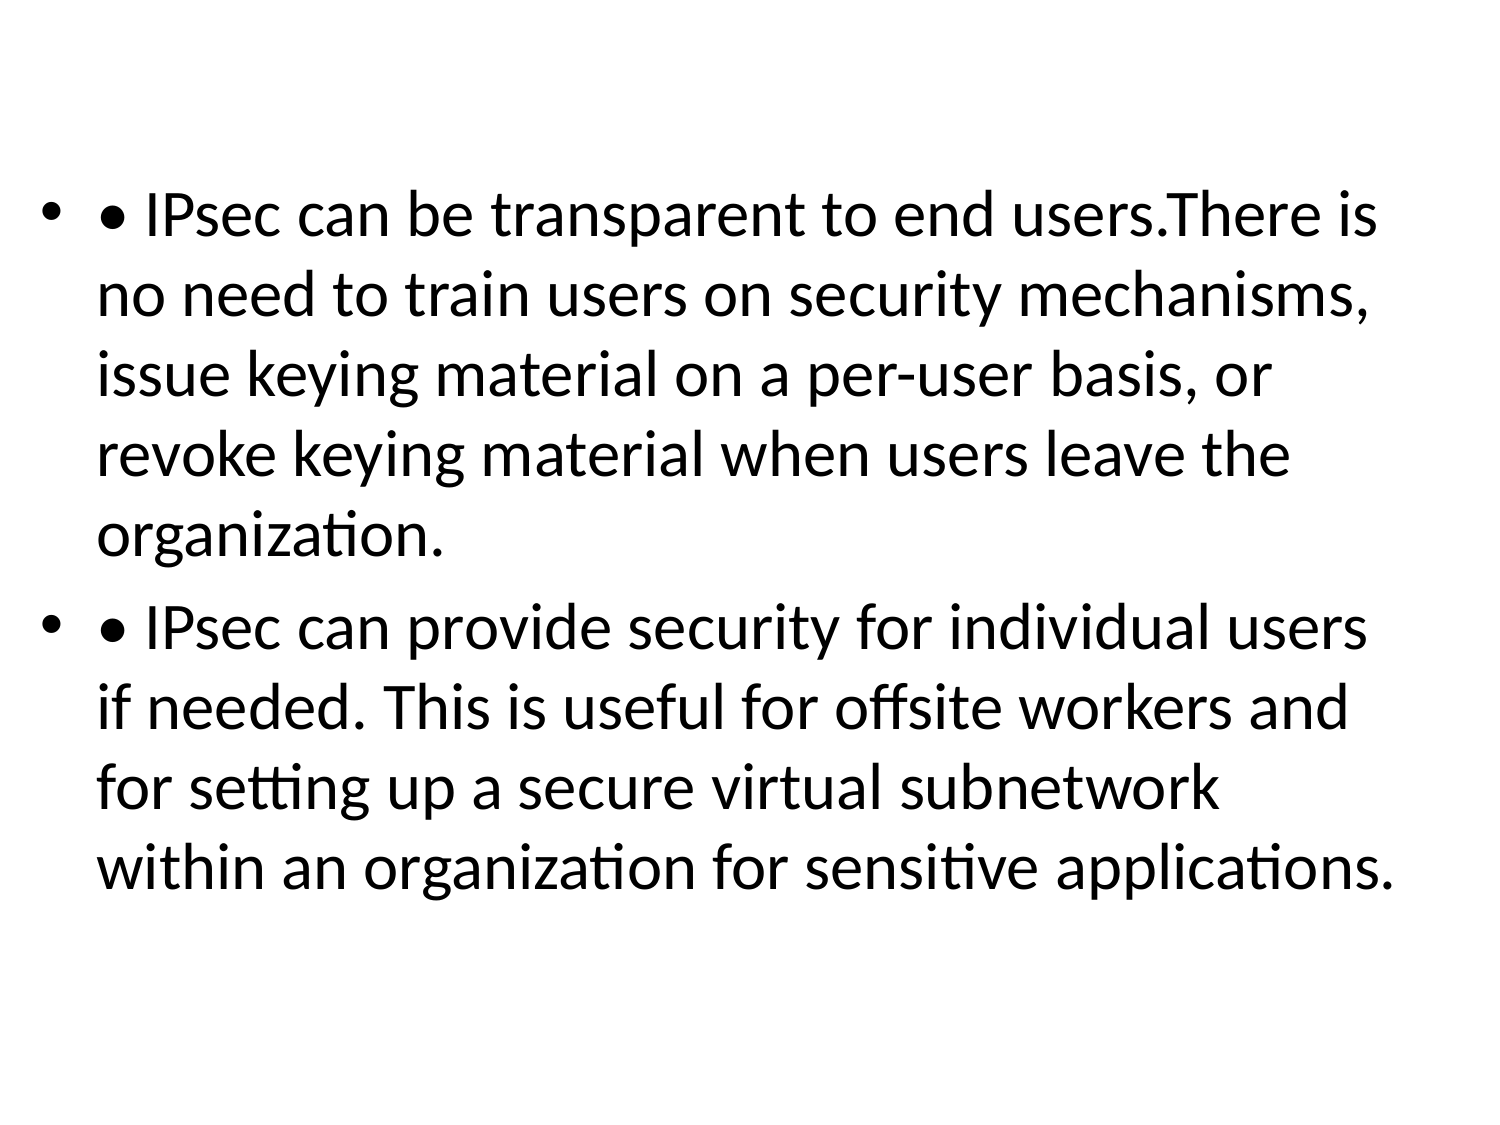

#
• IPsec can be transparent to end users.There is no need to train users on security mechanisms, issue keying material on a per-user basis, or revoke keying material when users leave the organization.
• IPsec can provide security for individual users if needed. This is useful for offsite workers and for setting up a secure virtual subnetwork  within an organization for sensitive applications.